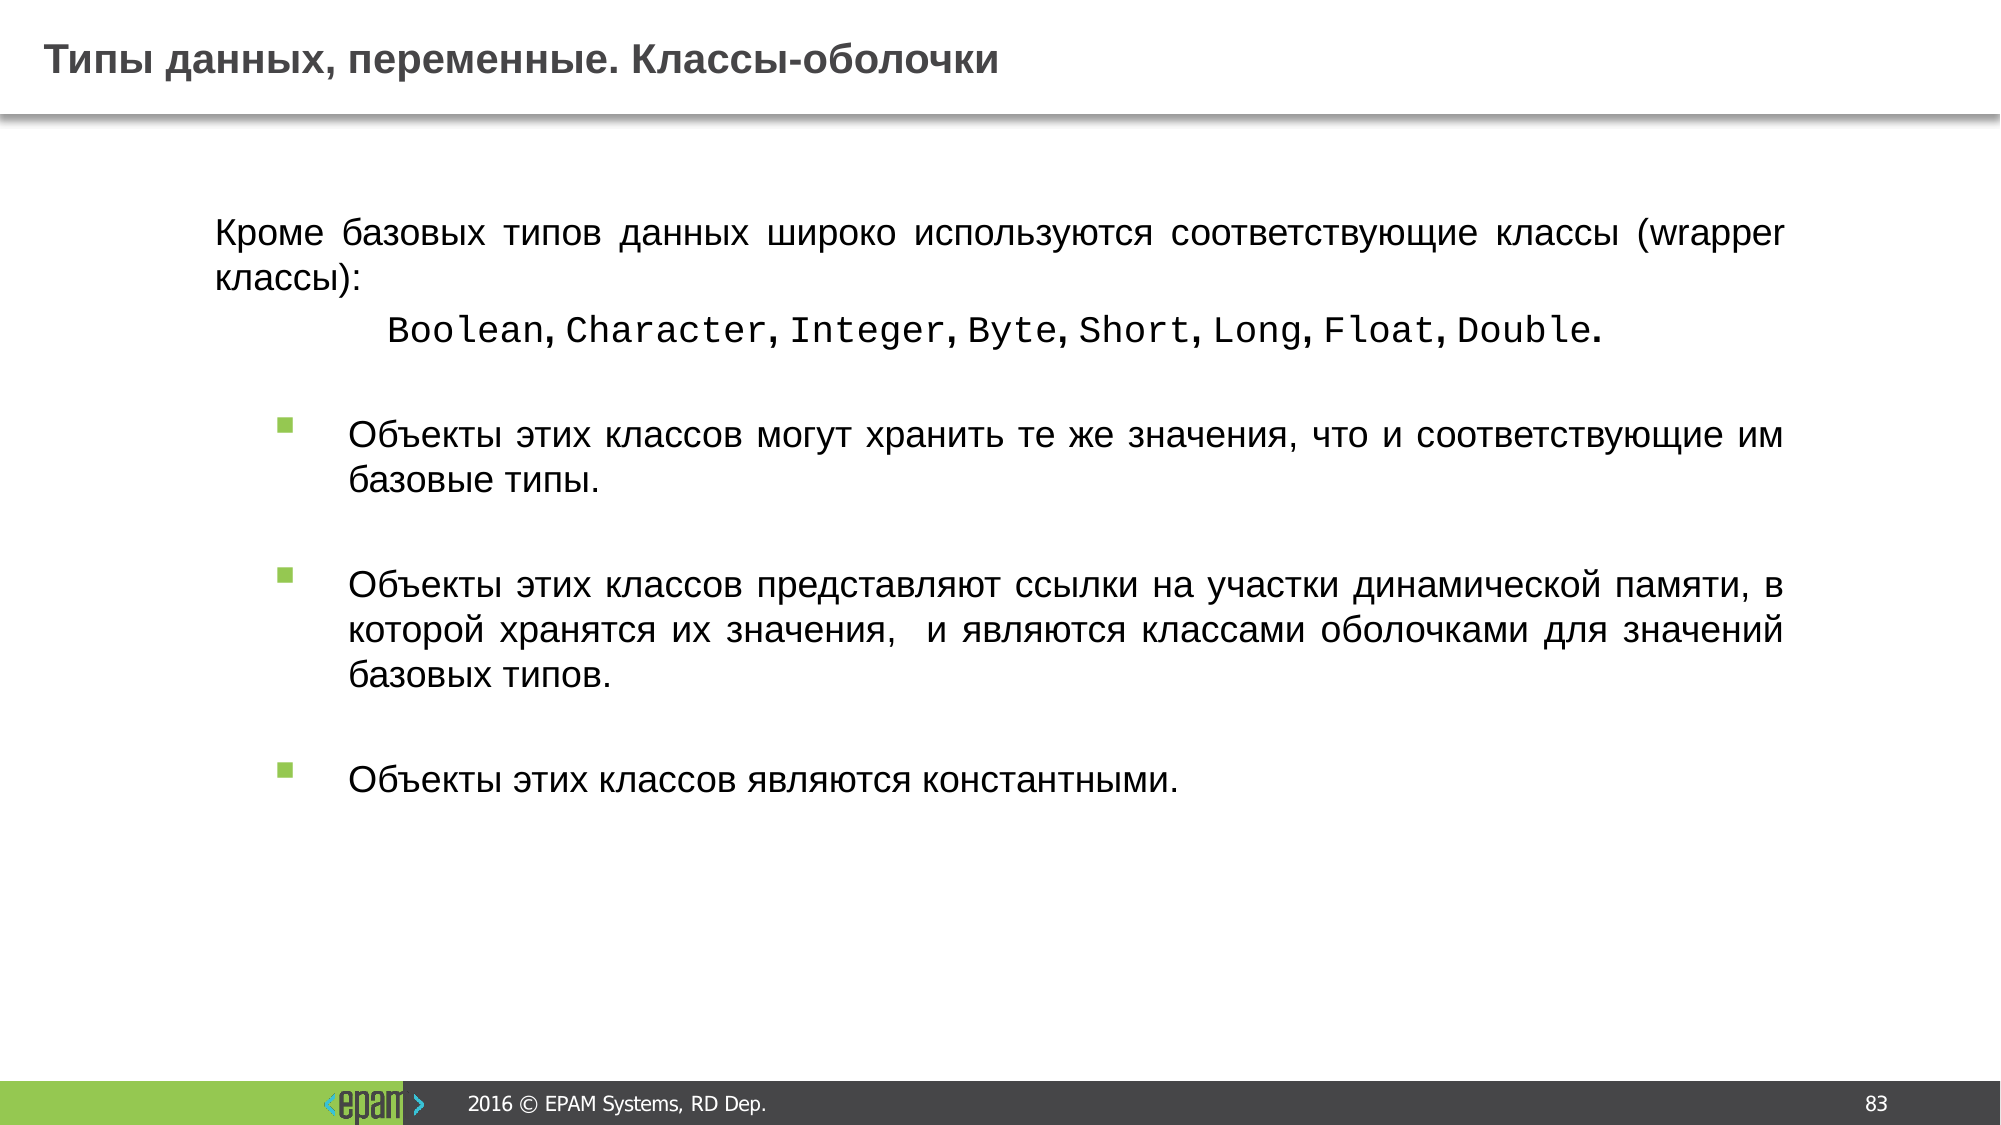

# Типы данных, переменные. Классы-оболочки
Кроме базовых типов данных широко используются соответствующие классы (wrapper классы):
Boolean, Character, Integer, Byte, Short, Long, Float, Double.

Объекты этих классов могут хранить те же значения, что и соответствующие им базовые типы.

Объекты этих классов представляют ссылки на участки динамической памяти, в которой хранятся их значения,  и являются классами оболочками для значений базовых типов.

Объекты этих классов являются константными.
2016 © EPAM Systems, RD Dep.
83